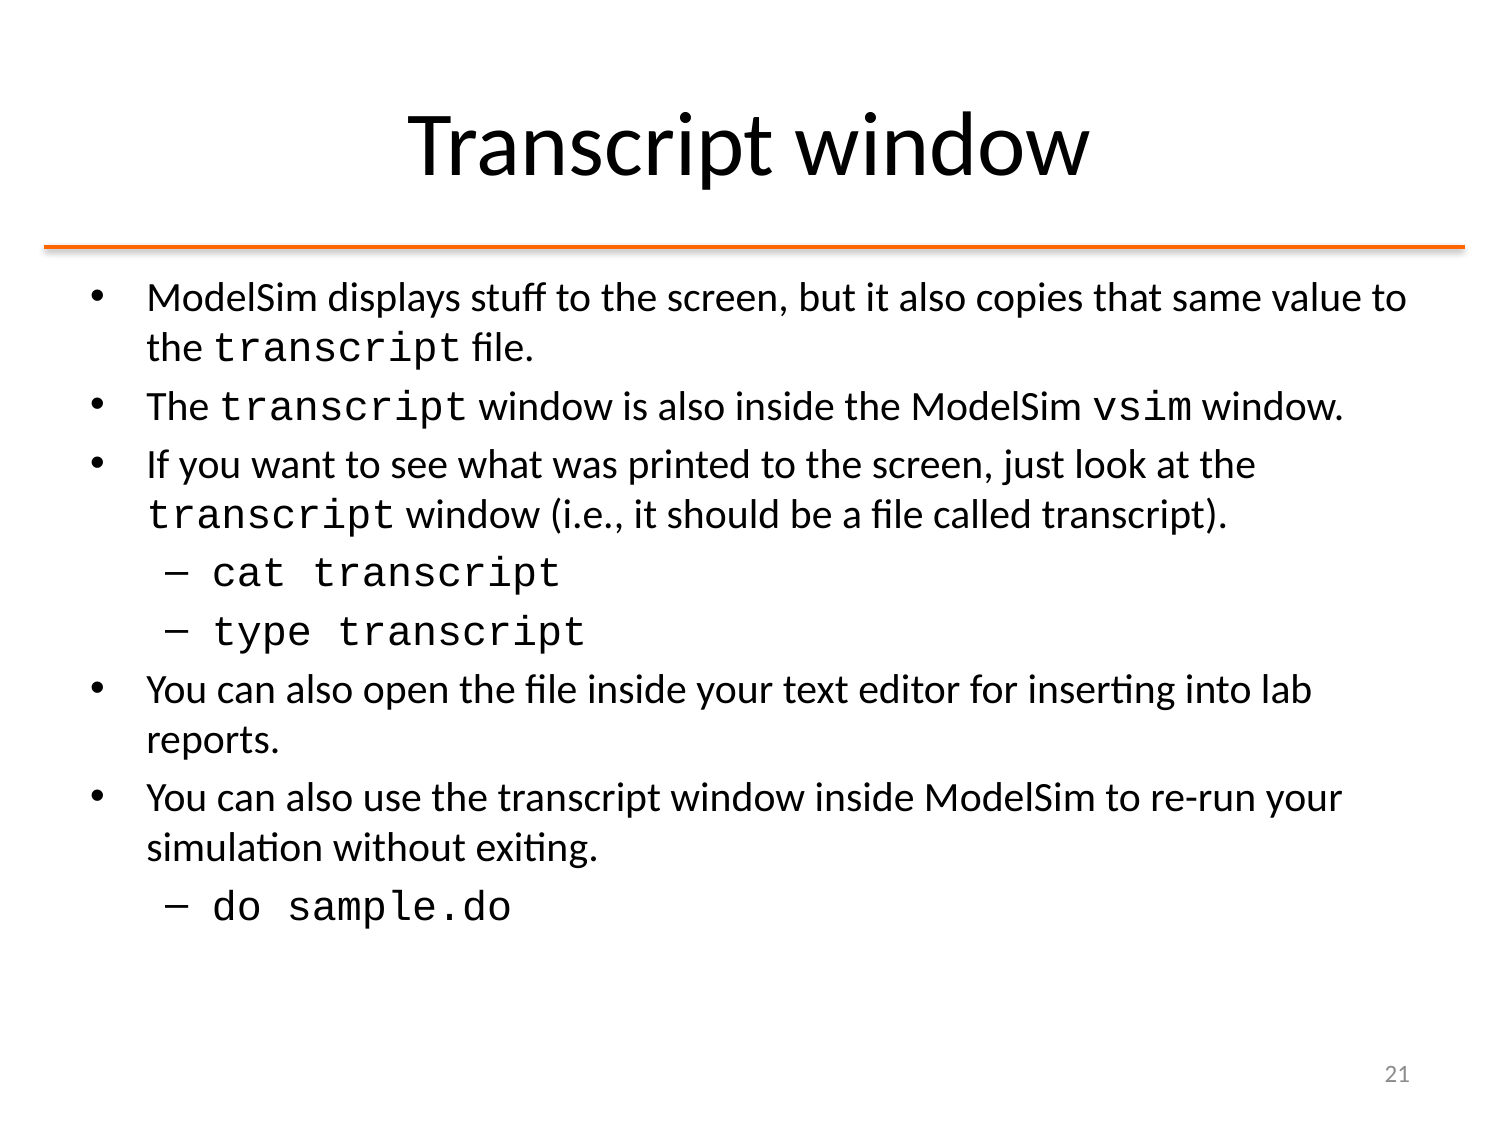

# Transcript window
ModelSim displays stuff to the screen, but it also copies that same value to the transcript file.
The transcript window is also inside the ModelSim vsim window.
If you want to see what was printed to the screen, just look at the transcript window (i.e., it should be a file called transcript).
cat transcript
type transcript
You can also open the file inside your text editor for inserting into lab reports.
You can also use the transcript window inside ModelSim to re-run your simulation without exiting.
do sample.do
21